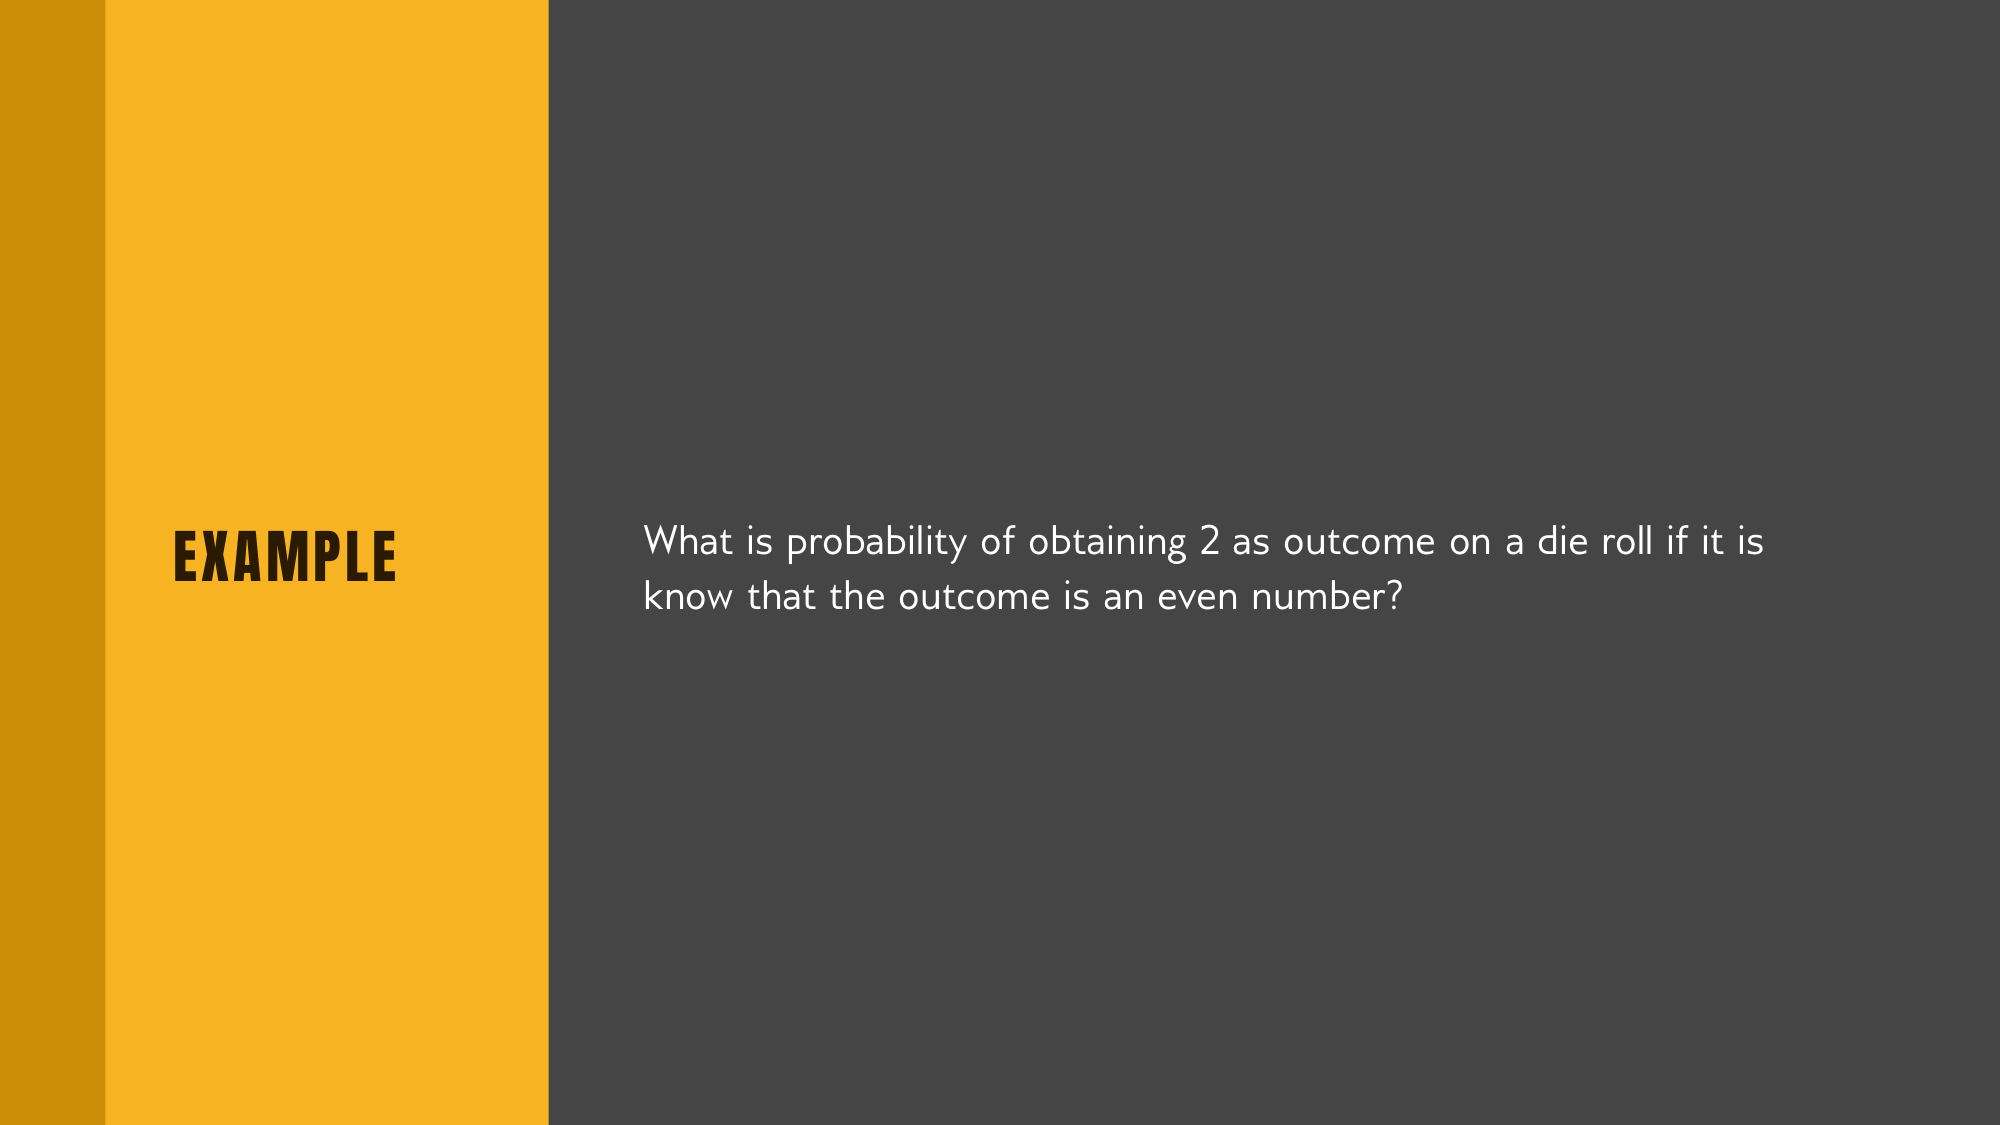

# Example
What is probability of obtaining 2 as outcome on a die roll if it is know that the outcome is an even number?